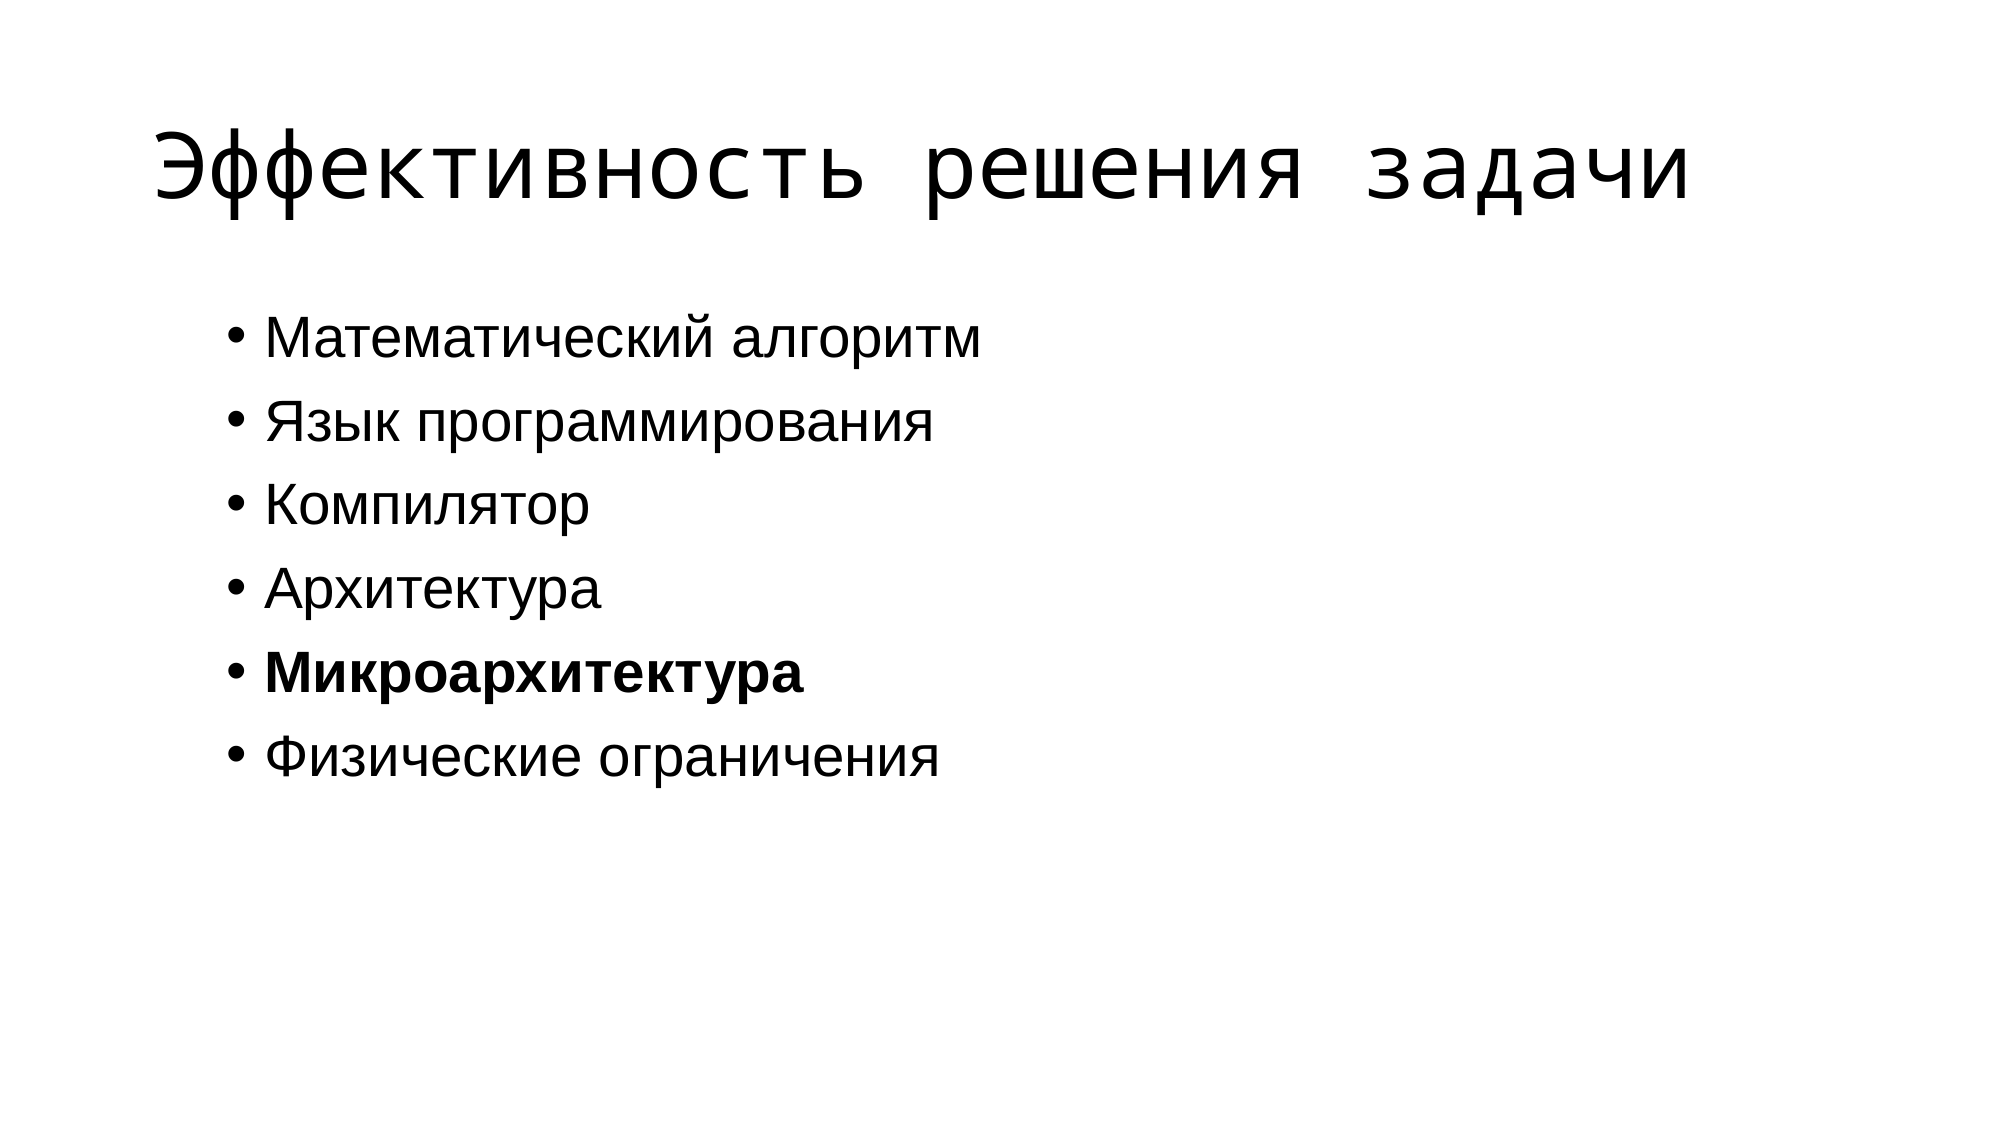

# Эффективность решения задачи
Математический алгоритм
Язык программирования
Компилятор
Архитектура
Микроархитектура
Физические ограничения